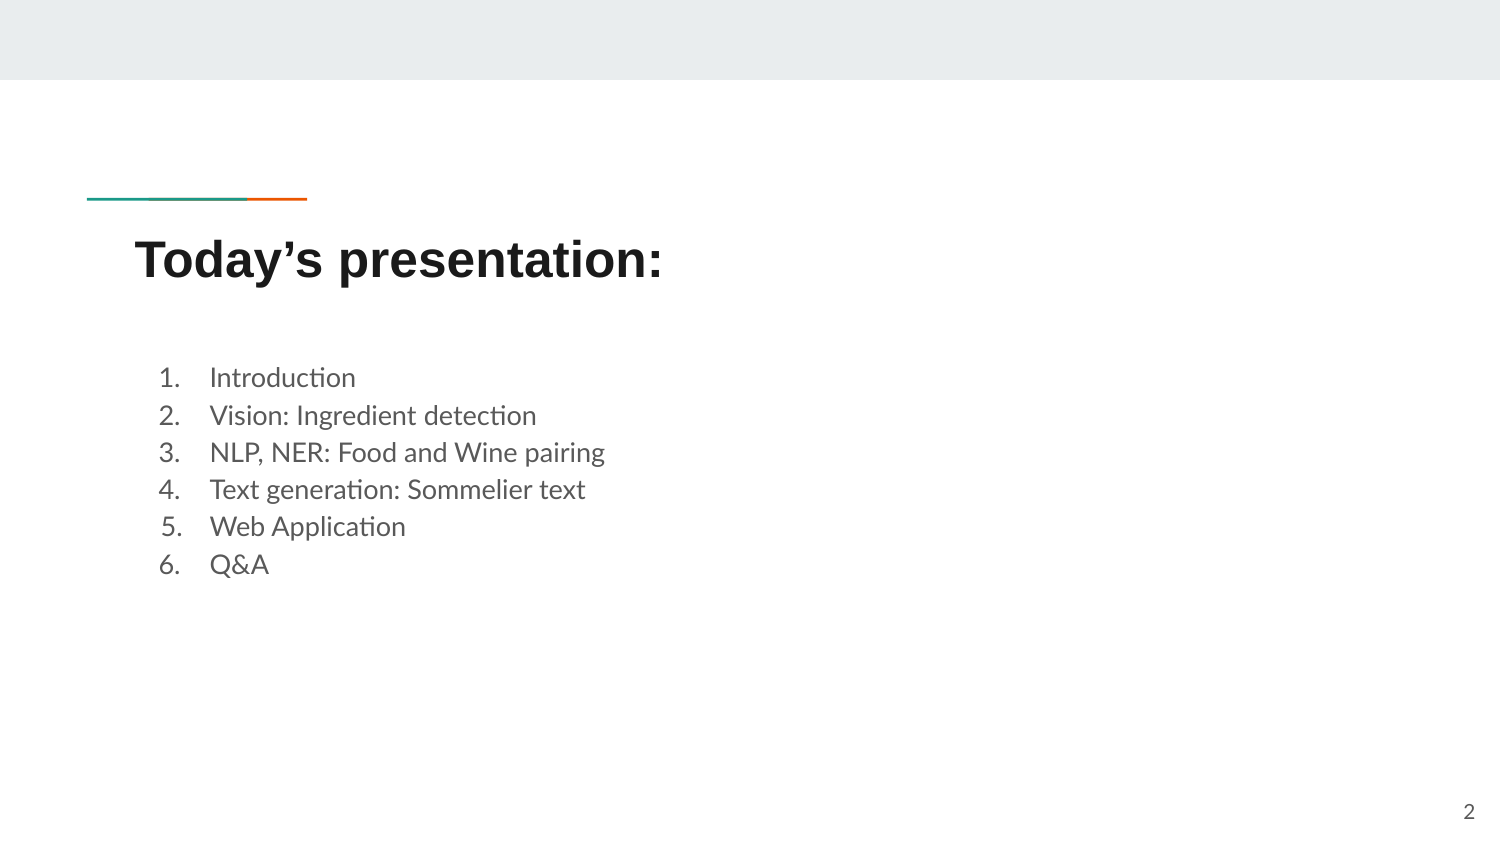

# Today’s presentation:
Introduction
Vision: Ingredient detection
NLP, NER: Food and Wine pairing
Text generation: Sommelier text
Web Application
Q&A
2